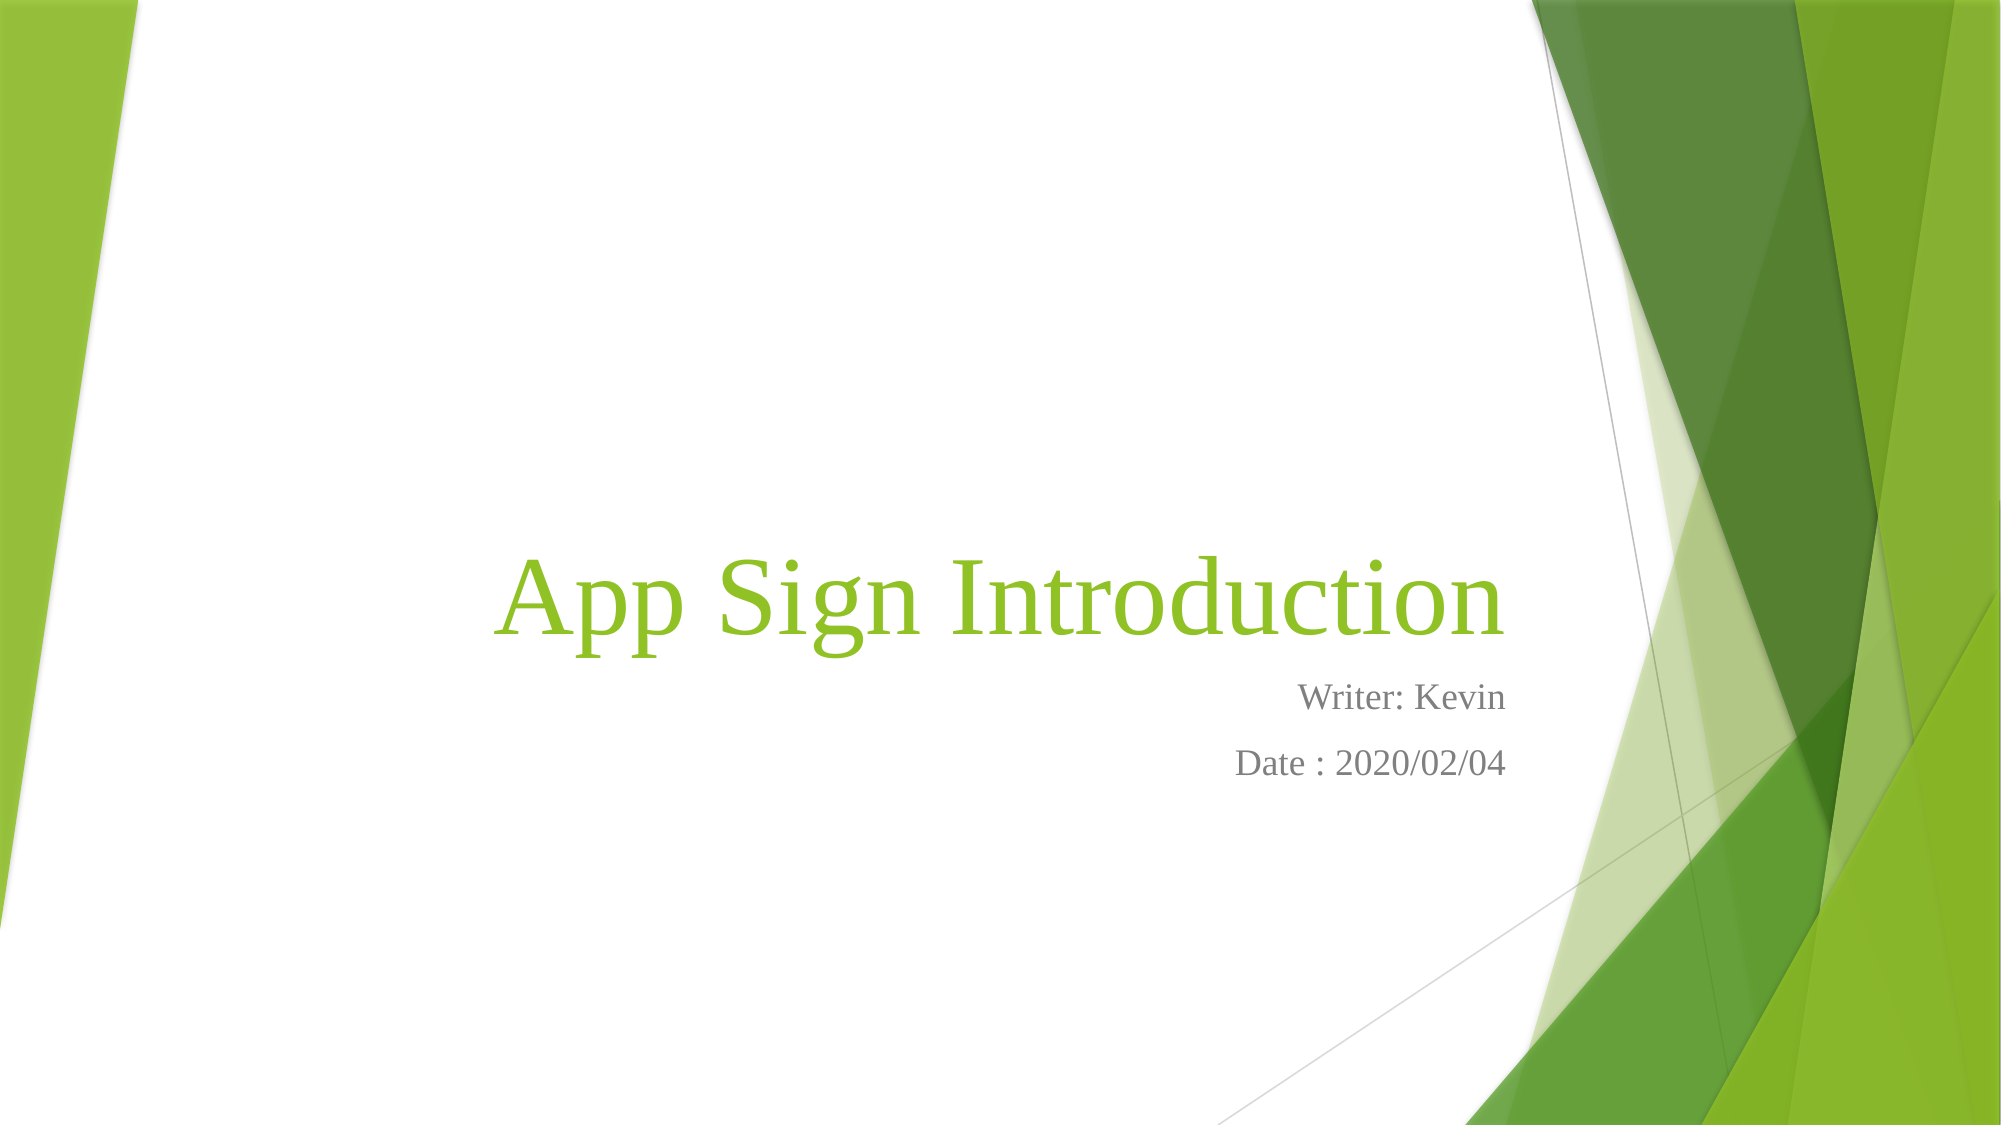

# App Sign Introduction
Writer: Kevin
Date : 2020/02/04